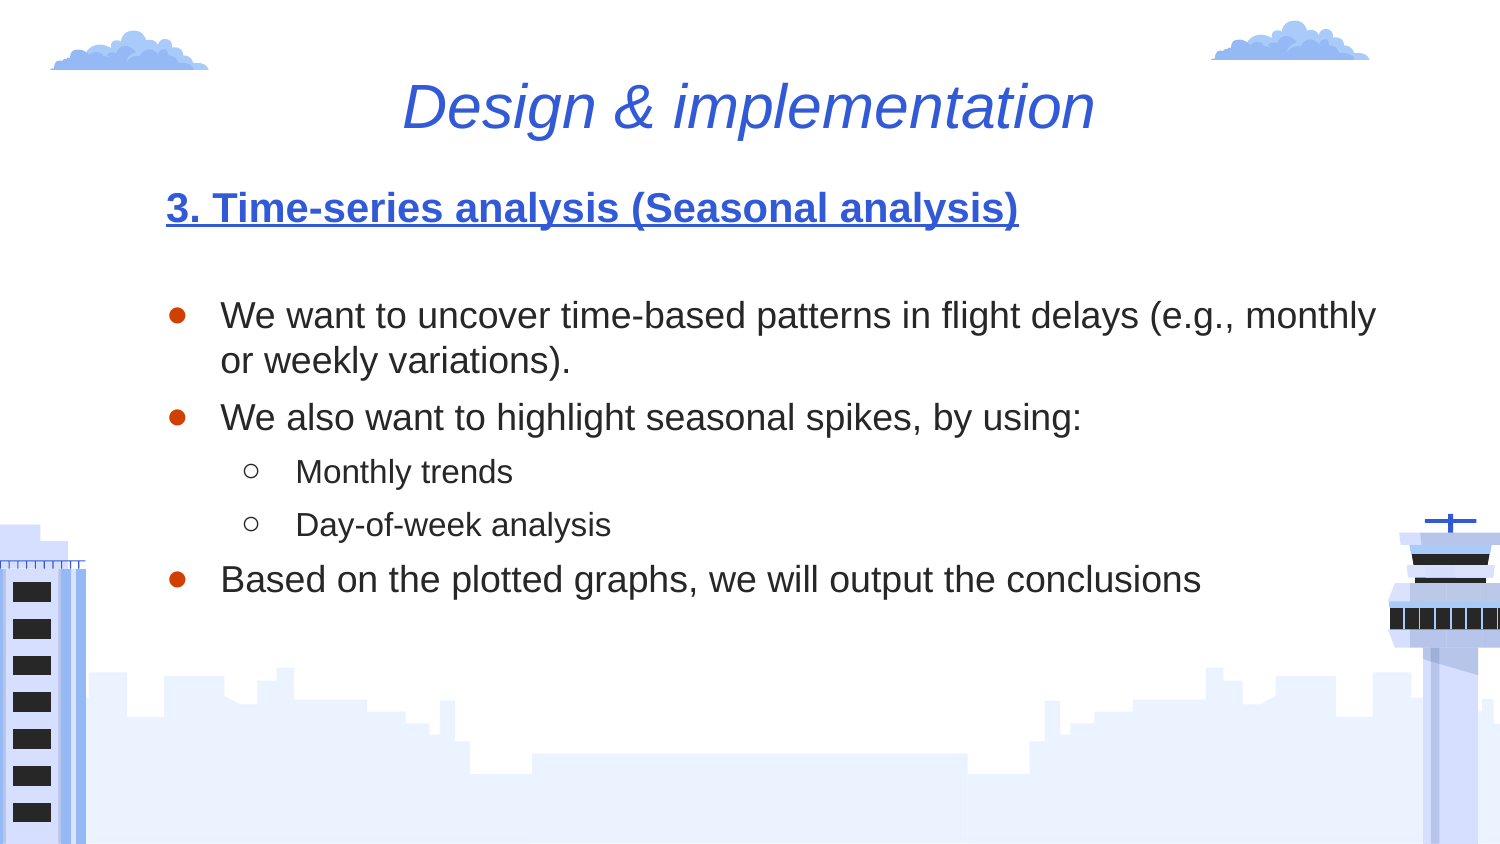

# Design & implementation
3. Time-series analysis (Seasonal analysis)

We want to uncover time-based patterns in flight delays (e.g., monthly or weekly variations).
We also want to highlight seasonal spikes, by using:
Monthly trends
Day-of-week analysis
Based on the plotted graphs, we will output the conclusions